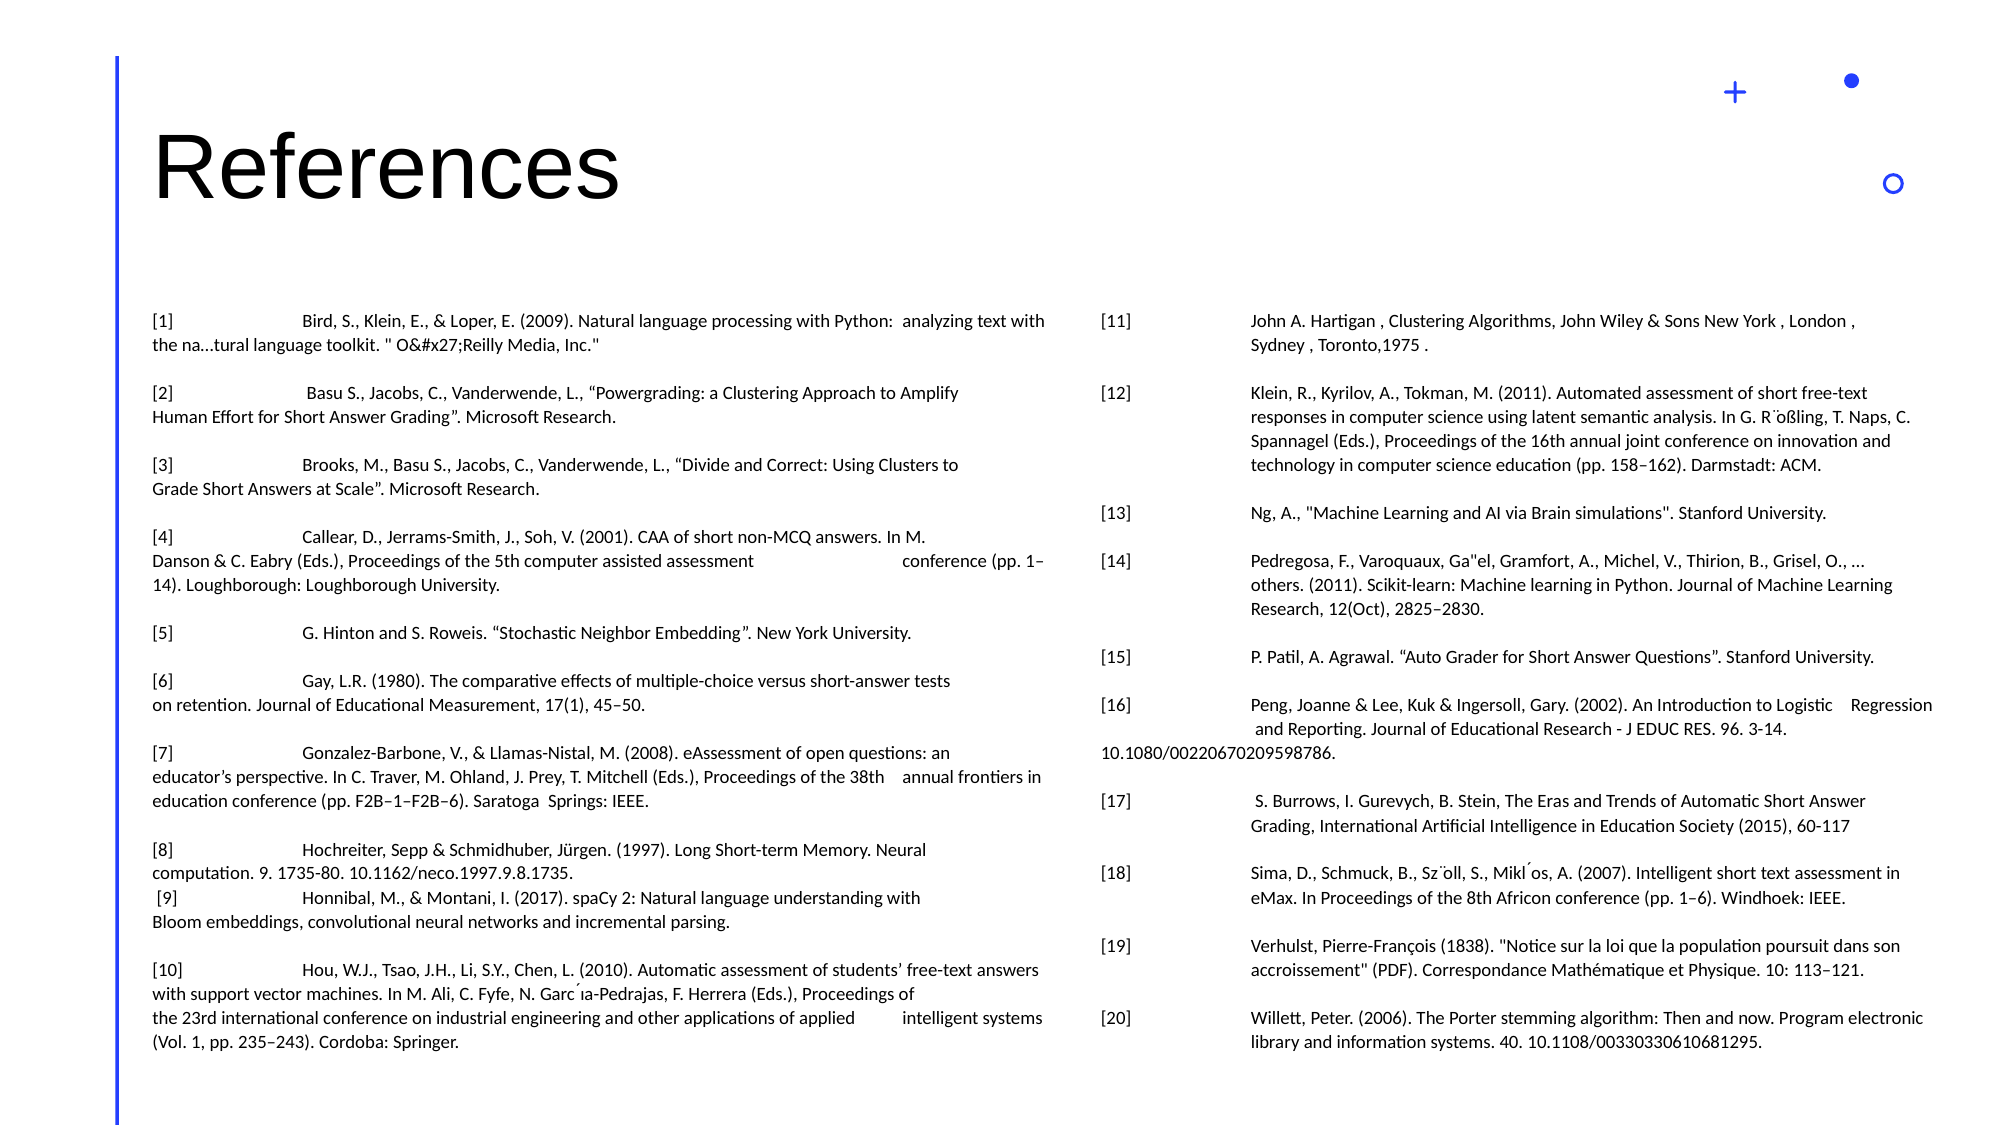

# References
[1] 	Bird, S., Klein, E., & Loper, E. (2009). Natural language processing with Python: 	analyzing text with 	the na…tural language toolkit. " O&#x27;Reilly Media, Inc."

[2]	 Basu S., Jacobs, C., Vanderwende, L., “Powergrading: a Clustering Approach to Amplify 	Human Effort for Short Answer Grading”. Microsoft Research.

[3] 	Brooks, M., Basu S., Jacobs, C., Vanderwende, L., “Divide and Correct: Using Clusters to 	Grade Short Answers at Scale”. Microsoft Research.

[4] 	Callear, D., Jerrams-Smith, J., Soh, V. (2001). CAA of short non-MCQ answers. In M. 	Danson & C. Eabry (Eds.), Proceedings of the 5th computer assisted assessment 	conference (pp. 1–14). Loughborough: Loughborough University.

[5]	G. Hinton and S. Roweis. “Stochastic Neighbor Embedding”. New York University.

[6] 	Gay, L.R. (1980). The comparative effects of multiple-choice versus short-answer tests 	on retention. Journal of Educational Measurement, 17(1), 45–50.

[7] 	Gonzalez-Barbone, V., & Llamas-Nistal, M. (2008). eAssessment of open questions: an 	educator’s perspective. In C. Traver, M. Ohland, J. Prey, T. Mitchell (Eds.), Proceedings of the 38th 	annual frontiers in education conference (pp. F2B–1–F2B–6). Saratoga  Springs: IEEE.

[8] 	Hochreiter, Sepp & Schmidhuber, Jürgen. (1997). Long Short-term Memory. Neural 	computation. 9. 1735-80. 10.1162/neco.1997.9.8.1735.
 [9] 	Honnibal, M., & Montani, I. (2017). spaCy 2: Natural language understanding with 	Bloom embeddings, convolutional neural networks and incremental parsing.

[10] 	Hou, W.J., Tsao, J.H., Li, S.Y., Chen, L. (2010). Automatic assessment of students’ free-text answers 	with support vector machines. In M. Ali, C. Fyfe, N. Garc ́ıa-Pedrajas, F. Herrera (Eds.), Proceedings of 	the 23rd international conference on industrial engineering and other applications of applied 	intelligent systems (Vol. 1, pp. 235–243). Cordoba: Springer.

[11] 	John A. Hartigan , Clustering Algorithms, John Wiley & Sons New York , London , 	Sydney , Toronto,1975 .

[12] 	Klein, R., Kyrilov, A., Tokman, M. (2011). Automated assessment of short free-text 	responses in computer science using latent semantic analysis. In G. R ̈oßling, T. Naps, C. 	Spannagel (Eds.), Proceedings of the 16th annual joint conference on innovation and 	technology in computer science education (pp. 158–162). Darmstadt: ACM.

[13] 	Ng, A., "Machine Learning and AI via Brain simulations". Stanford University.

[14] 	Pedregosa, F., Varoquaux, Ga"el, Gramfort, A., Michel, V., Thirion, B., Grisel, O., … 	others. (2011). Scikit-learn: Machine learning in Python. Journal of Machine Learning 	Research, 12(Oct), 2825–2830.

[15] 	P. Patil, A. Agrawal. “Auto Grader for Short Answer Questions”. Stanford University.

[16] 	Peng, Joanne & Lee, Kuk & Ingersoll, Gary. (2002). An Introduction to Logistic 	Regression 	 and Reporting. Journal of Educational Research - J EDUC RES. 96. 3-14. 	10.1080/00220670209598786.

[17]	 S. Burrows, I. Gurevych, B. Stein, The Eras and Trends of Automatic Short Answer 	Grading, International Artificial Intelligence in Education Society (2015), 60-117

[18] 	Sima, D., Schmuck, B., Sz ̈oll, S., Mikl ́os, A. (2007). Intelligent short text assessment in 	eMax. In Proceedings of the 8th Africon conference (pp. 1–6). Windhoek: IEEE.

[19] 	Verhulst, Pierre-François (1838). "Notice sur la loi que la population poursuit dans son 	accroissement" (PDF). Correspondance Mathématique et Physique. 10: 113–121.

[20] 	Willett, Peter. (2006). The Porter stemming algorithm: Then and now. Program electronic 	library and information systems. 40. 10.1108/00330330610681295.